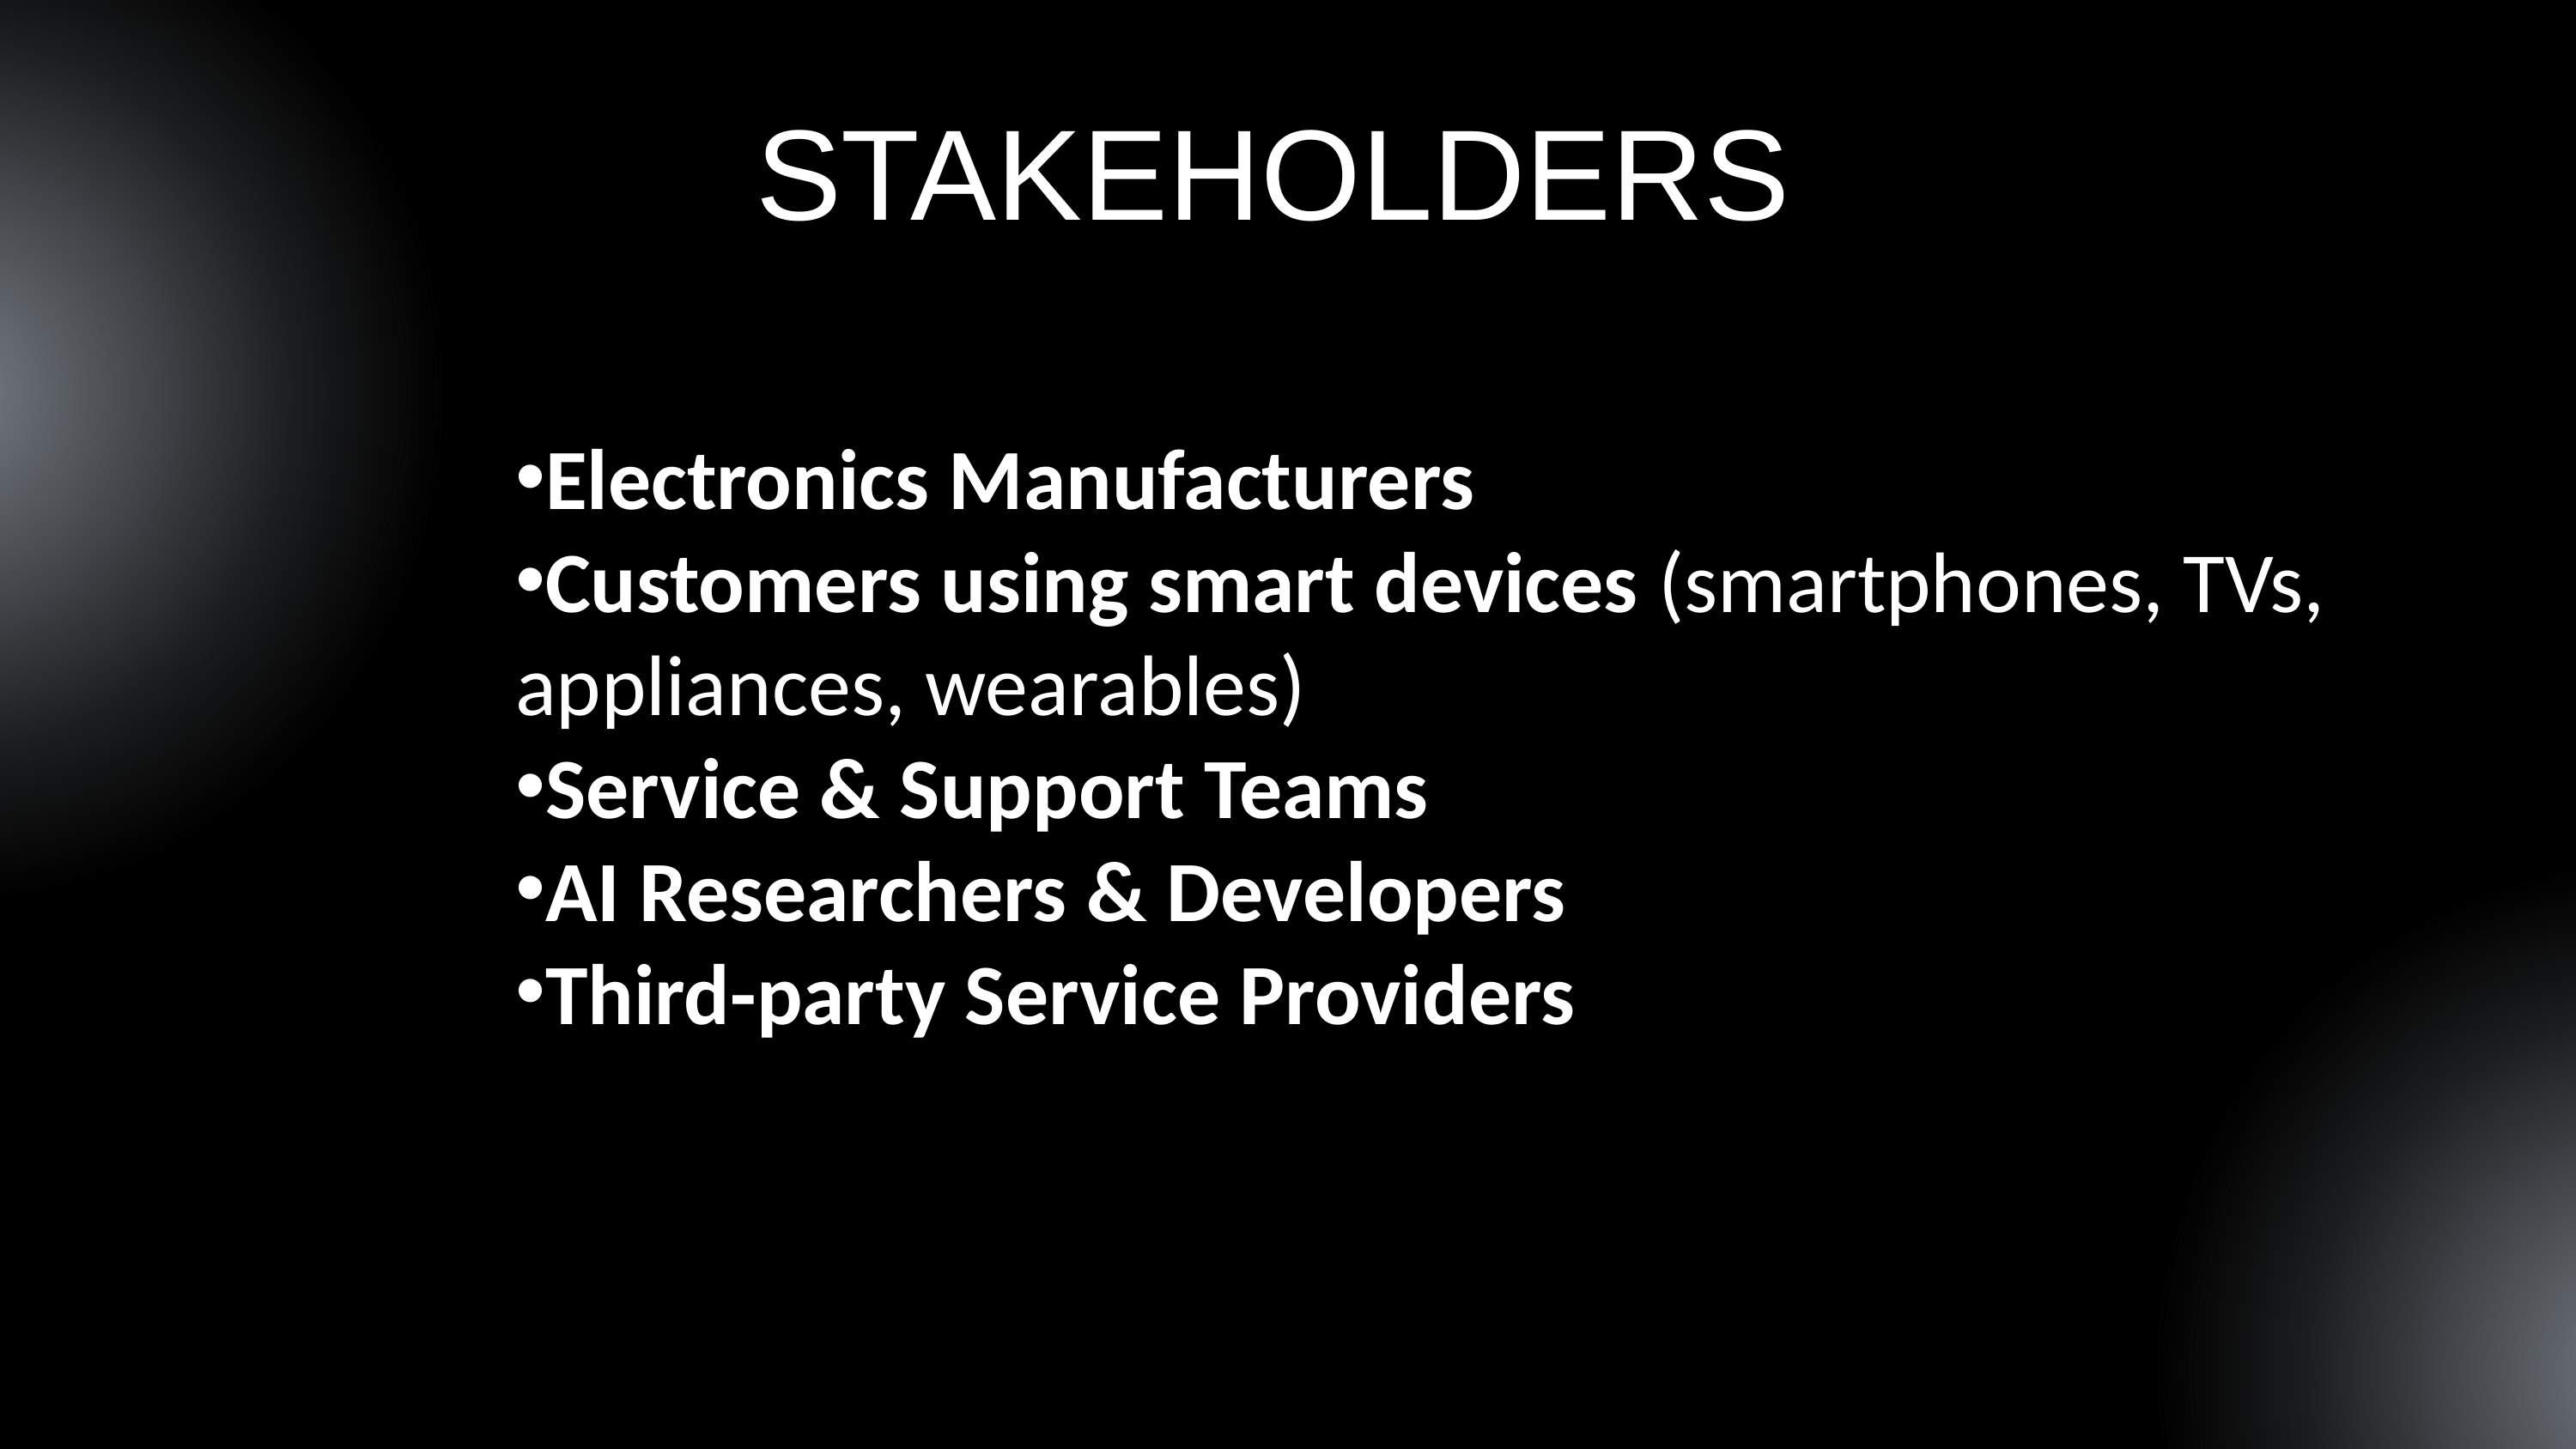

STAKEHOLDERS
Electronics Manufacturers
Customers using smart devices (smartphones, TVs, appliances, wearables)
Service & Support Teams
AI Researchers & Developers
Third-party Service Providers